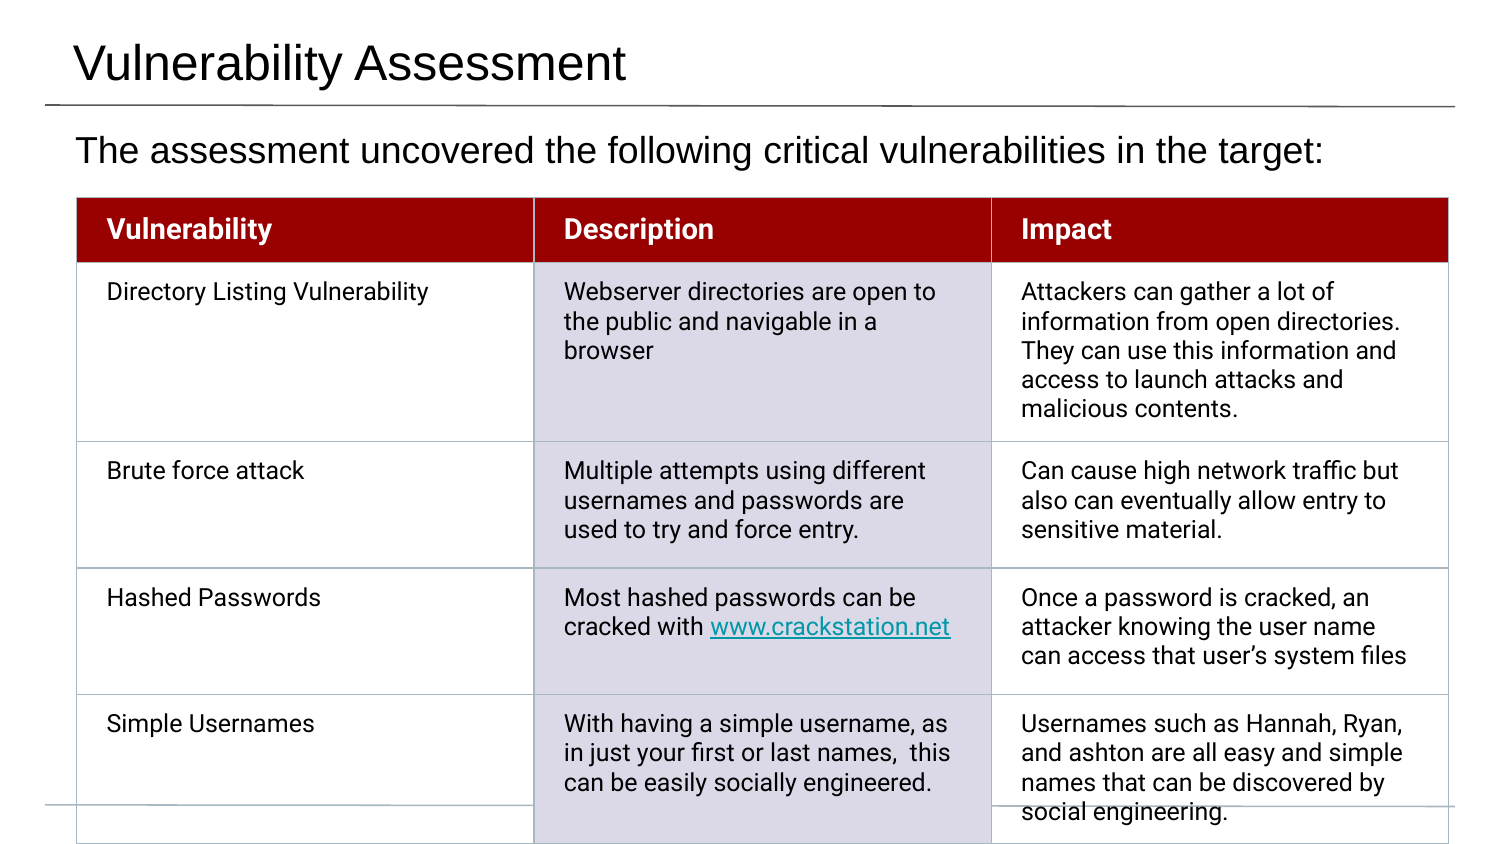

# Vulnerability Assessment
The assessment uncovered the following critical vulnerabilities in the target:
| Vulnerability | Description | Impact |
| --- | --- | --- |
| Directory Listing Vulnerability | Webserver directories are open to the public and navigable in a browser | Attackers can gather a lot of information from open directories. They can use this information and access to launch attacks and malicious contents. |
| Brute force attack | Multiple attempts using different usernames and passwords are used to try and force entry. | Can cause high network traffic but also can eventually allow entry to sensitive material. |
| Hashed Passwords | Most hashed passwords can be cracked with www.crackstation.net | Once a password is cracked, an attacker knowing the user name can access that user’s system files |
| Simple Usernames | With having a simple username, as in just your first or last names, this can be easily socially engineered. | Usernames such as Hannah, Ryan, and ashton are all easy and simple names that can be discovered by social engineering. |